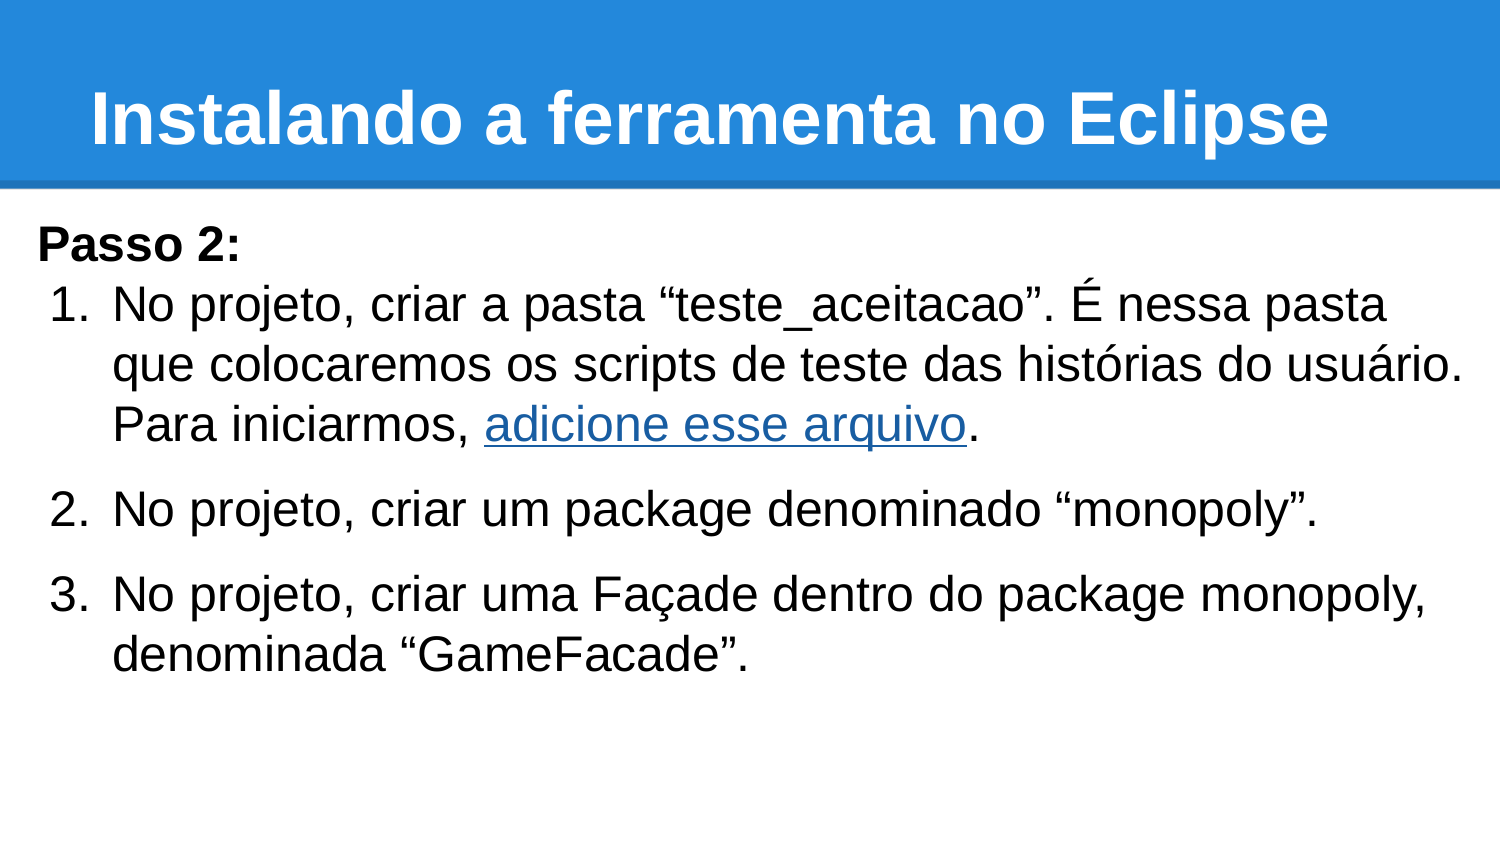

# Instalando a ferramenta no Eclipse
Passo 2:
No projeto, criar a pasta “teste_aceitacao”. É nessa pasta que colocaremos os scripts de teste das histórias do usuário. Para iniciarmos, adicione esse arquivo.

No projeto, criar um package denominado “monopoly”.

No projeto, criar uma Façade dentro do package monopoly, denominada “GameFacade”.